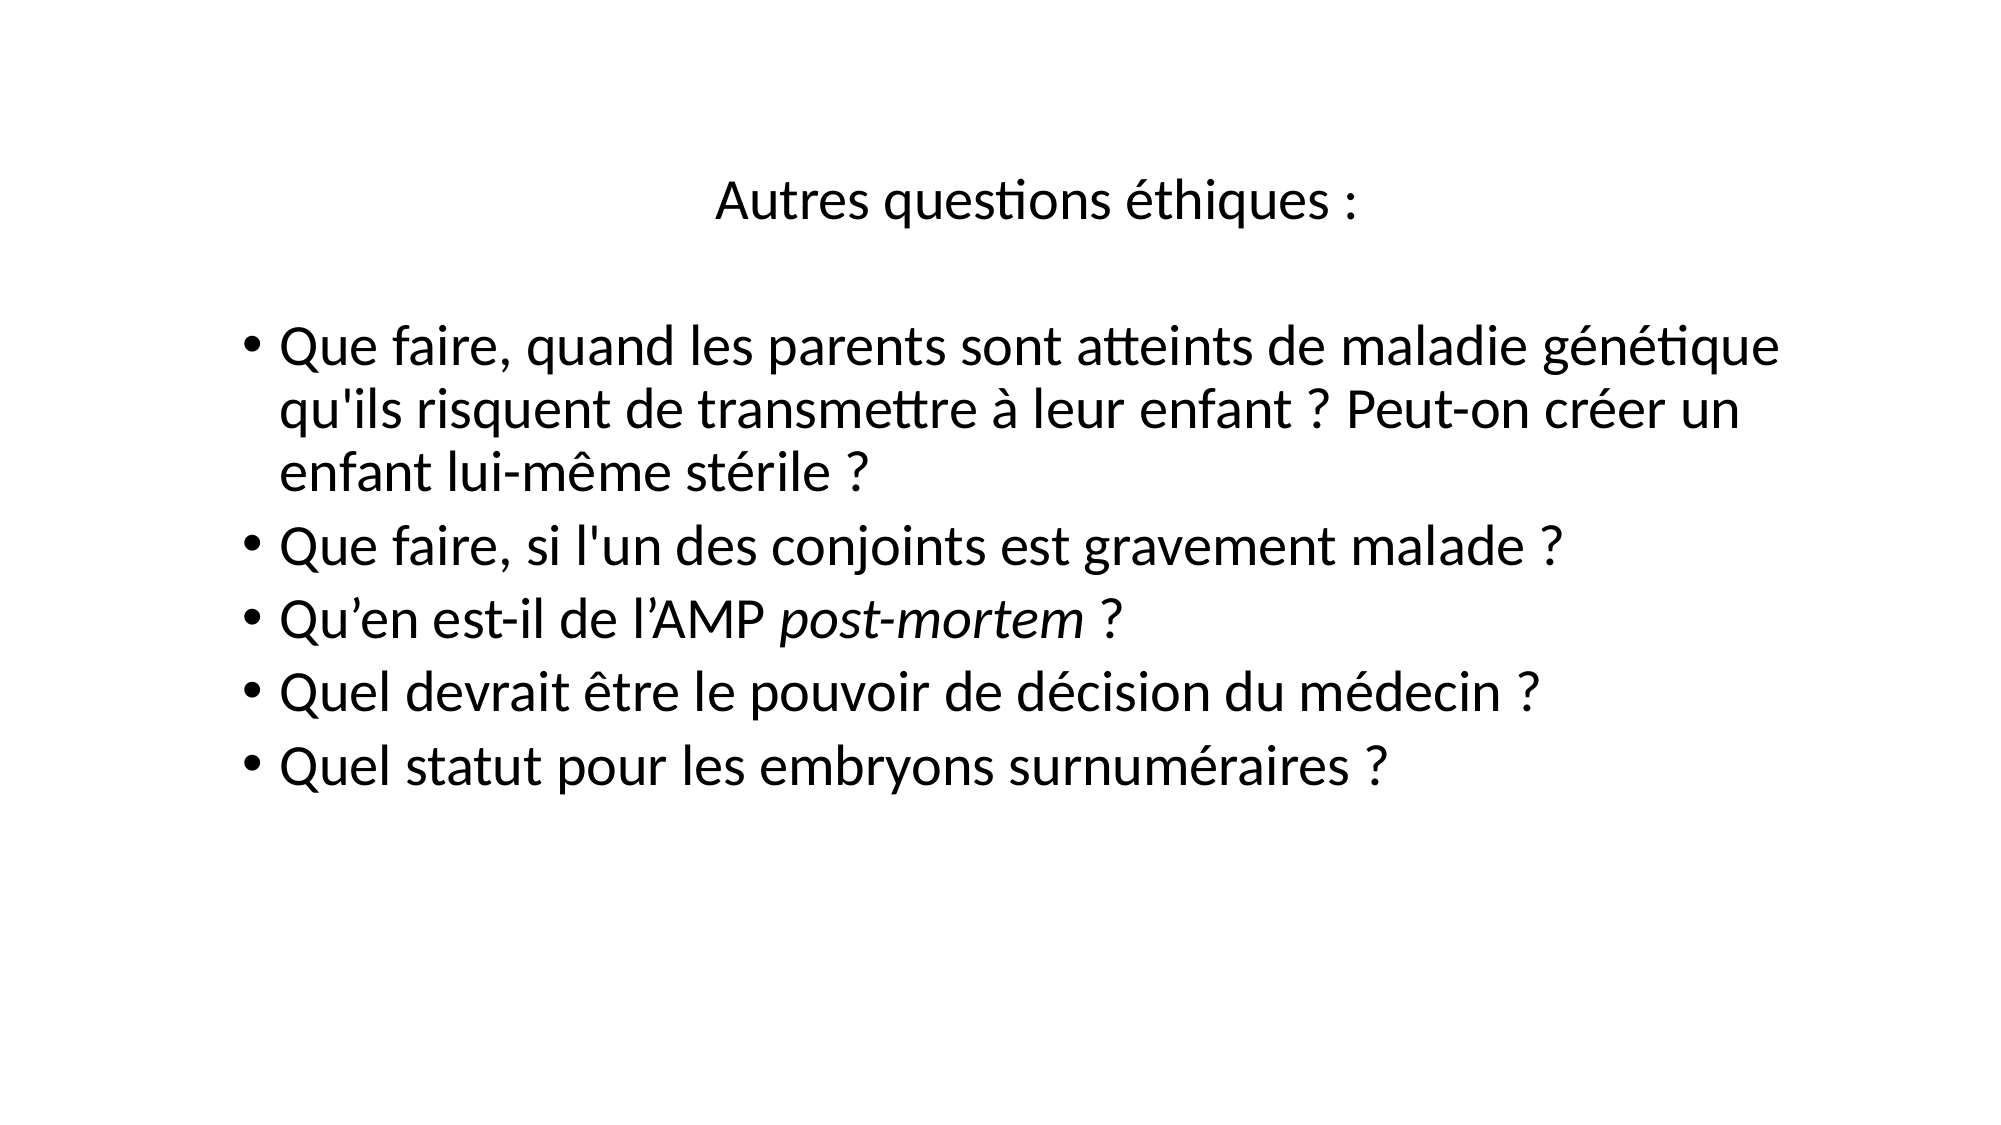

Autres questions éthiques :

Que faire, quand les parents sont atteints de maladie génétique qu'ils risquent de transmettre à leur enfant ? Peut-on créer un enfant lui-même stérile ?
Que faire, si l'un des conjoints est gravement malade ?
Qu’en est-il de l’AMP post-mortem ?
Quel devrait être le pouvoir de décision du médecin ?
Quel statut pour les embryons surnuméraires ?